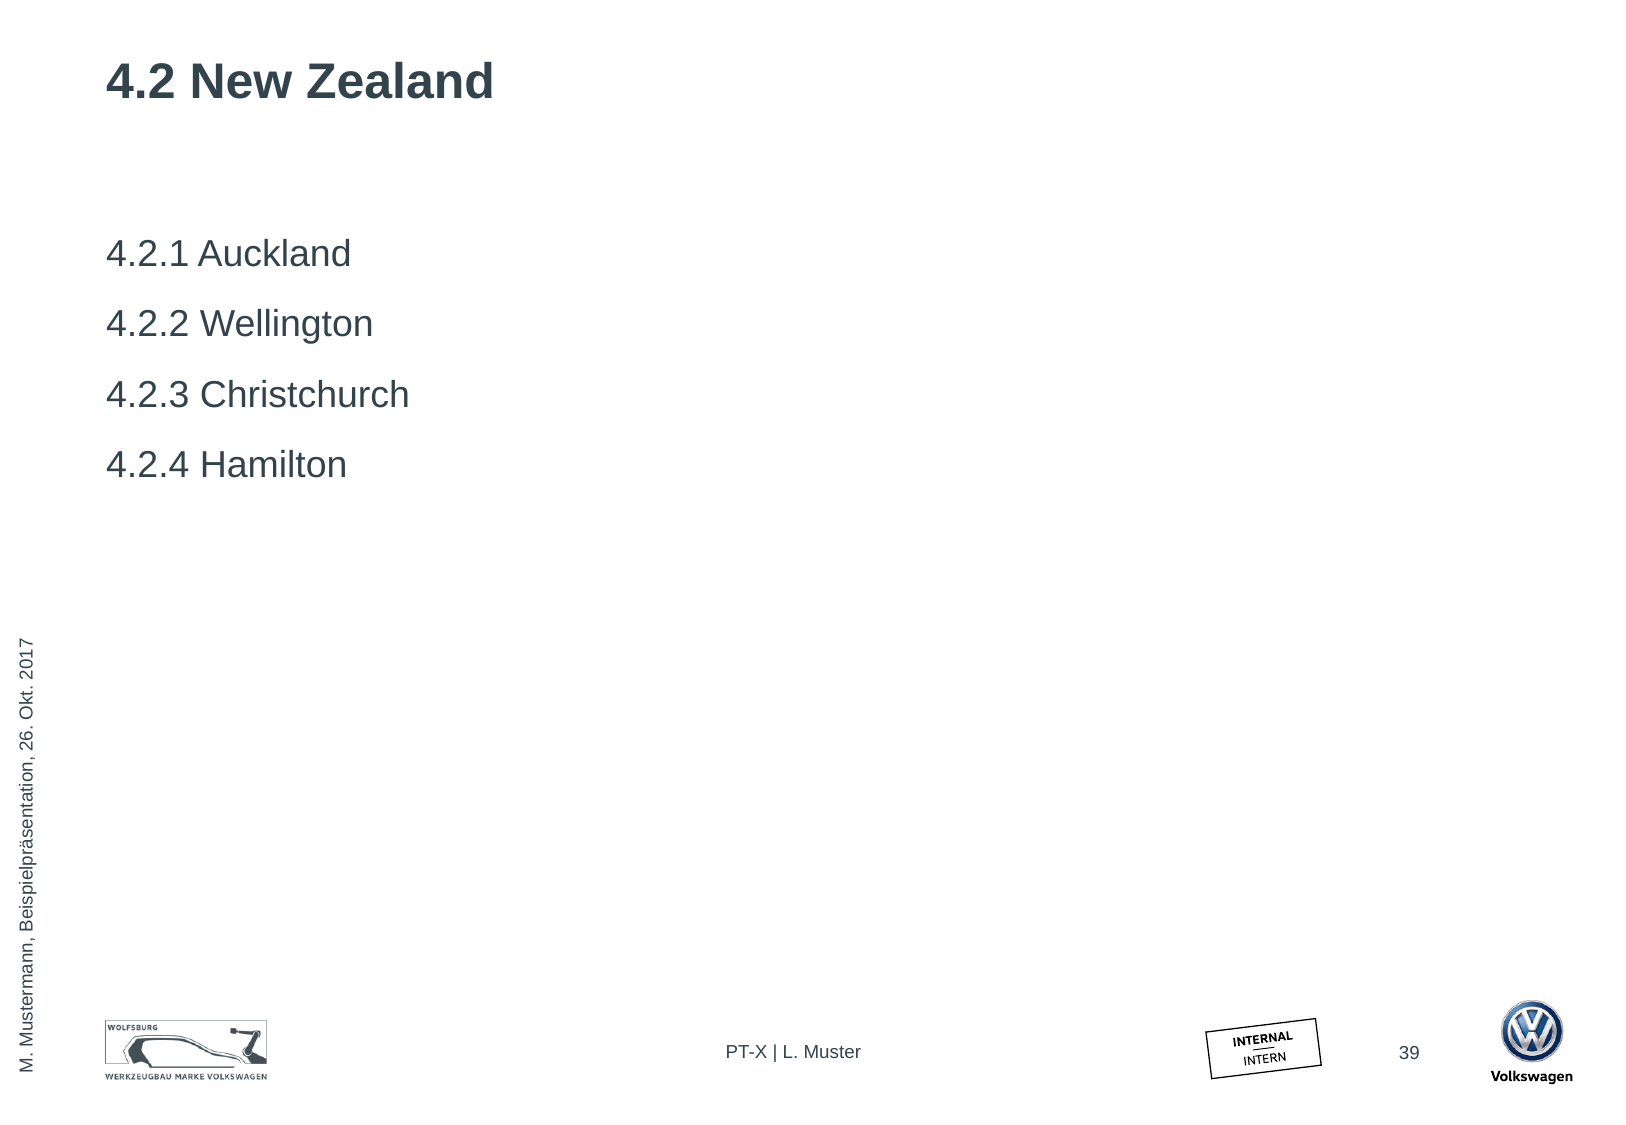

# 4.2 New Zealand
4.2.1 Auckland
4.2.2 Wellington
4.2.3 Christchurch
4.2.4 Hamilton